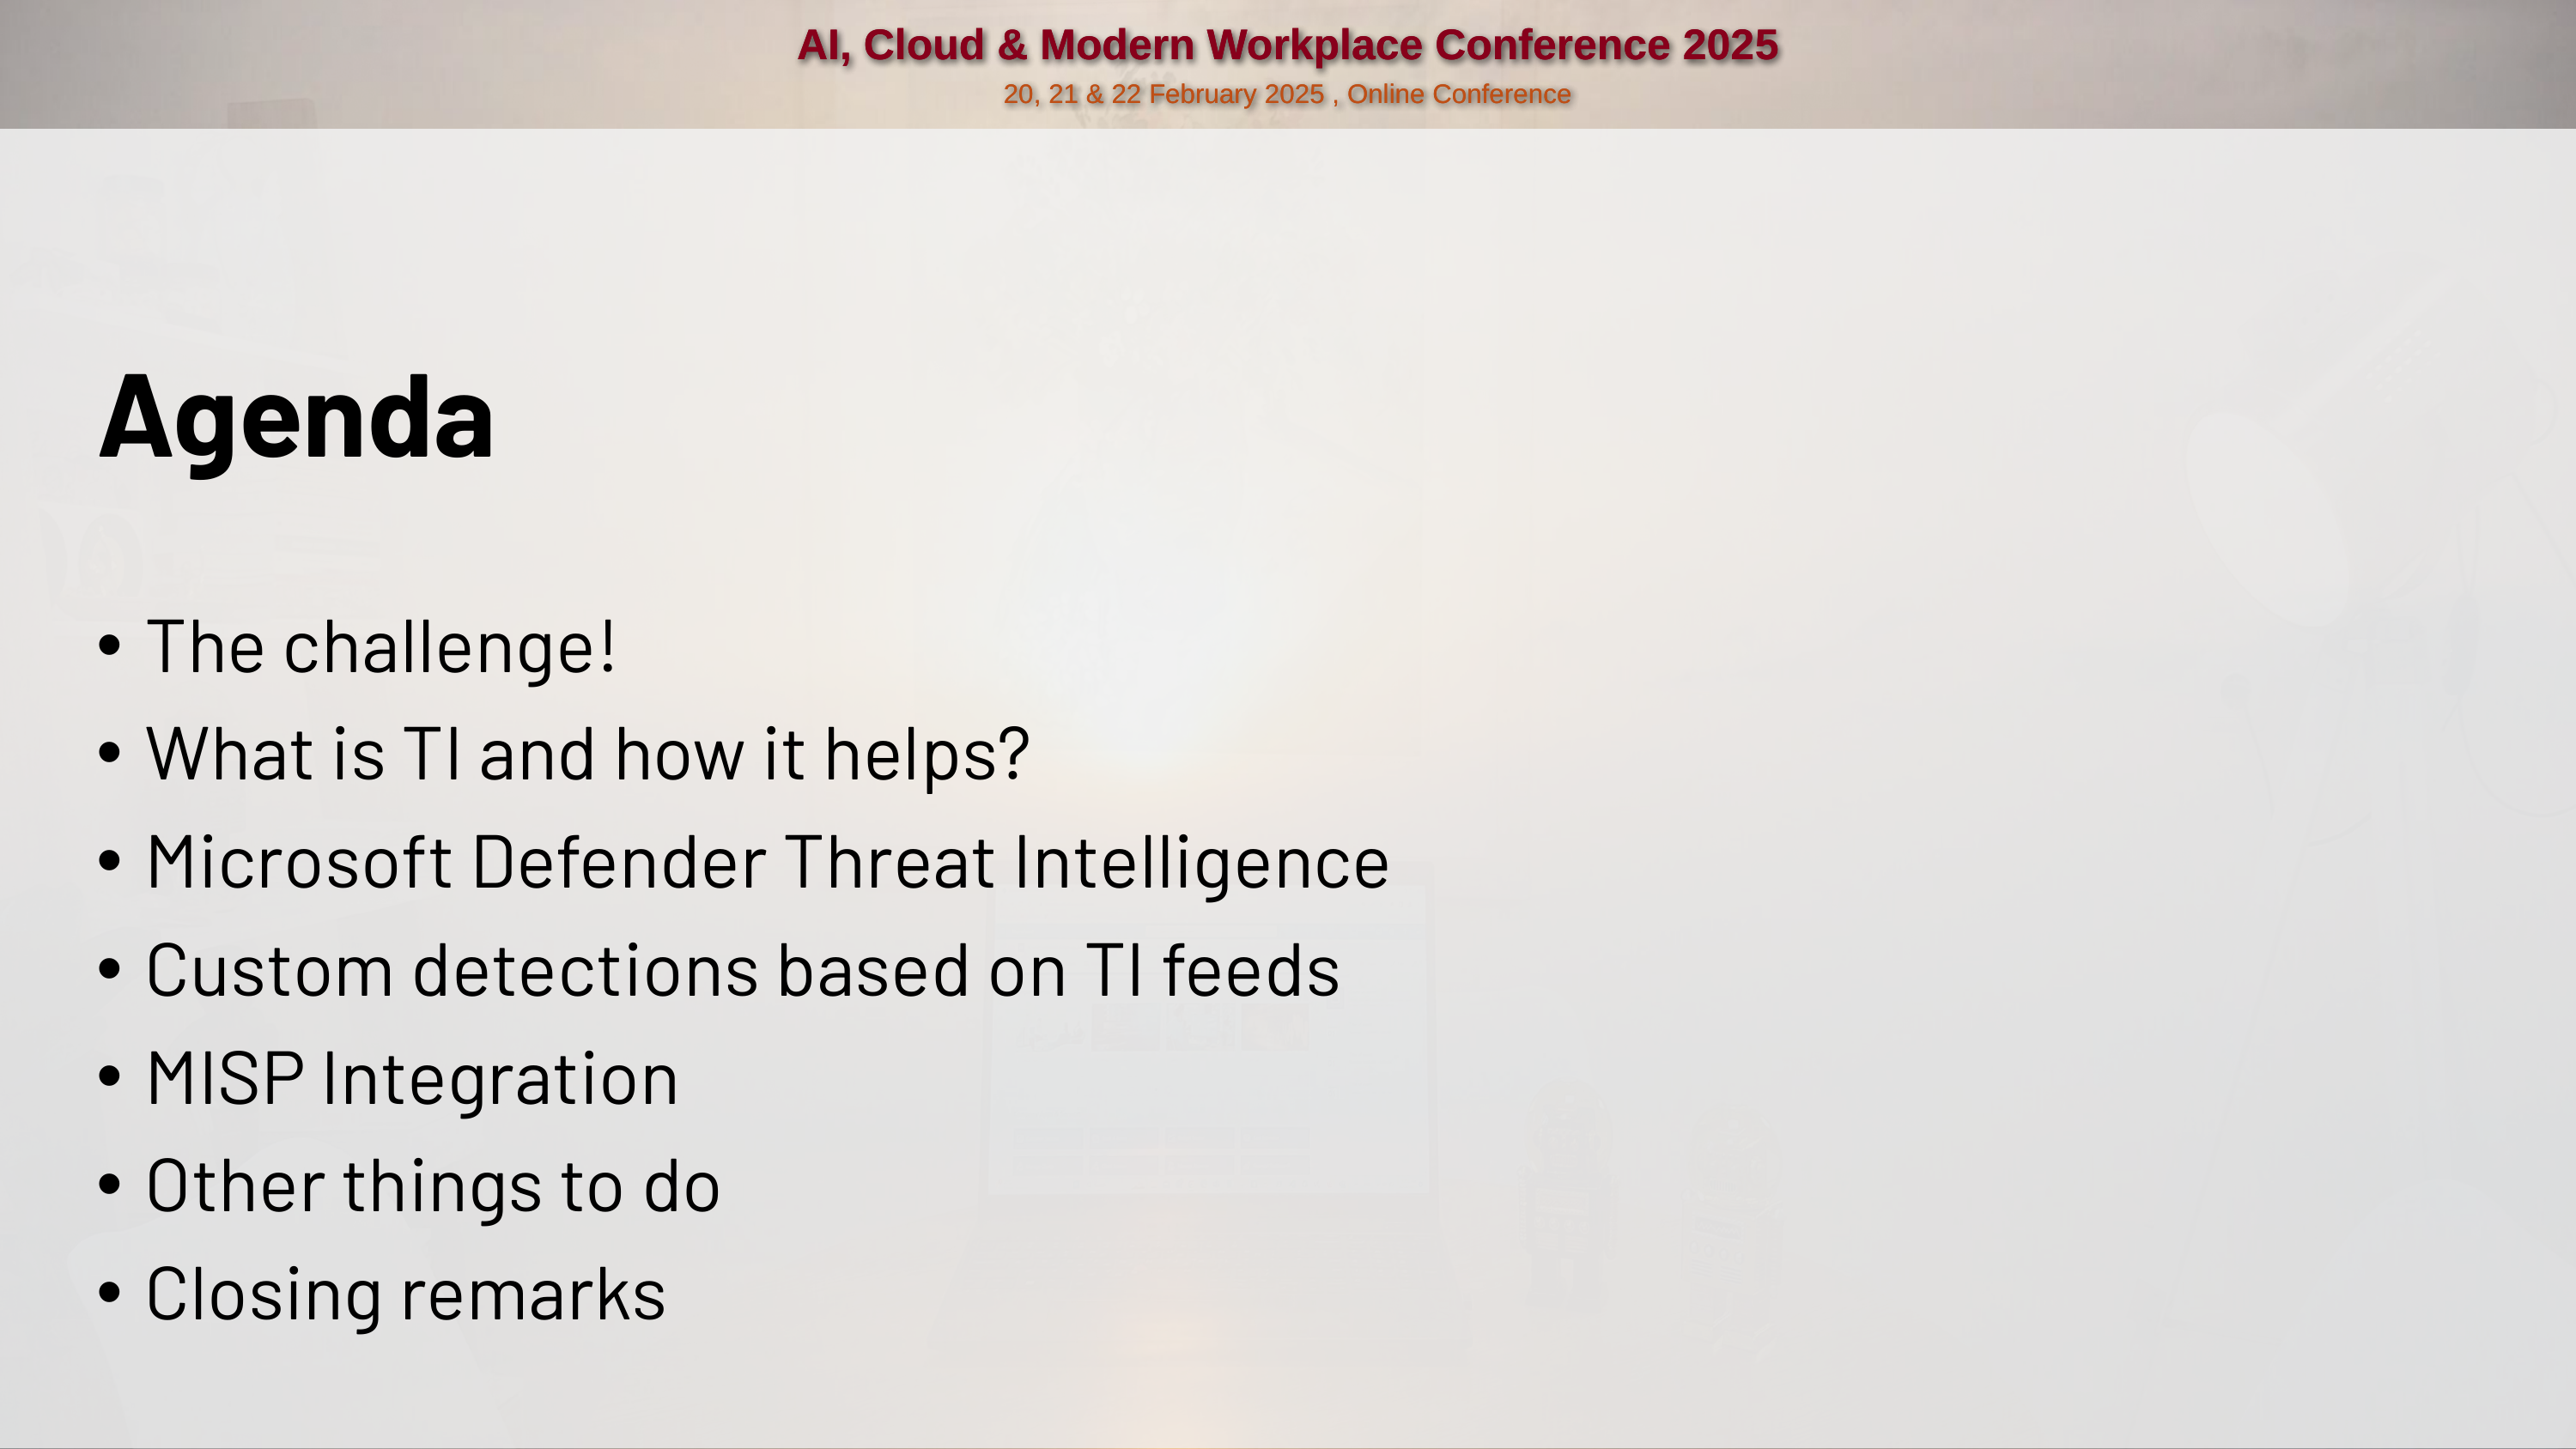

Agenda
The challenge!
What is TI and how it helps?
Microsoft Defender Threat Intelligence
Custom detections based on TI feeds
MISP Integration
Other things to do
Closing remarks